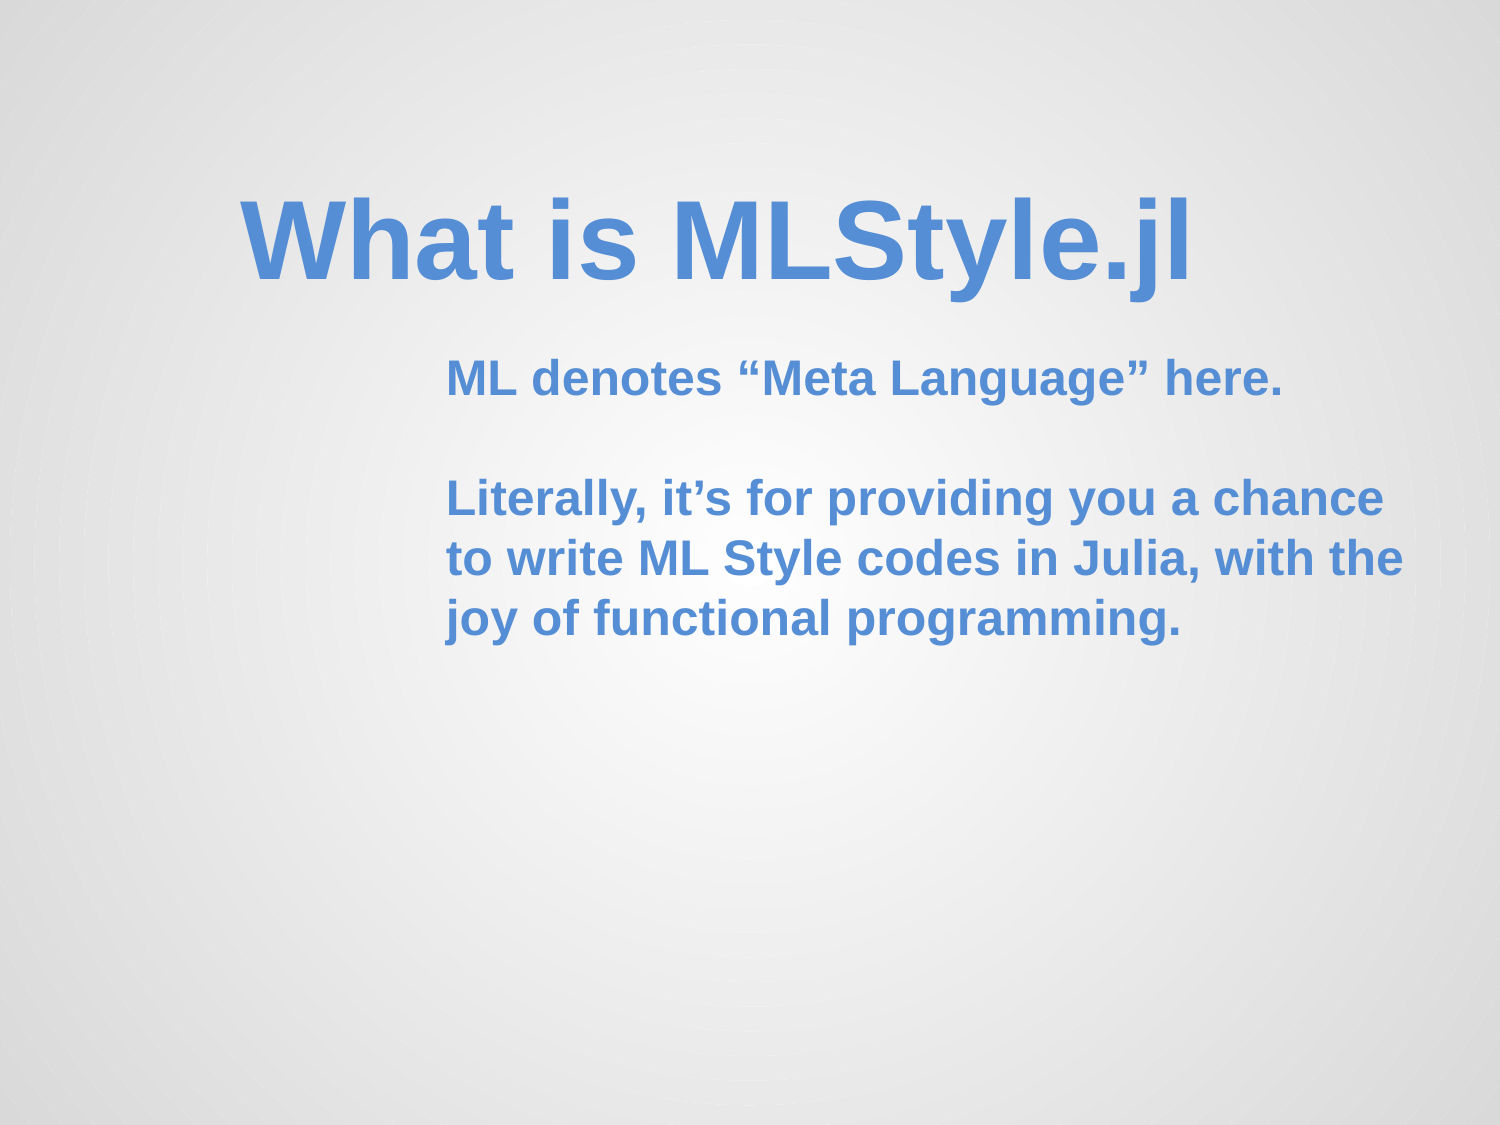

What is MLStyle.jl
ML denotes “Meta Language” here.

Literally, it’s for providing you a chance to write ML Style codes in Julia, with the joy of functional programming.